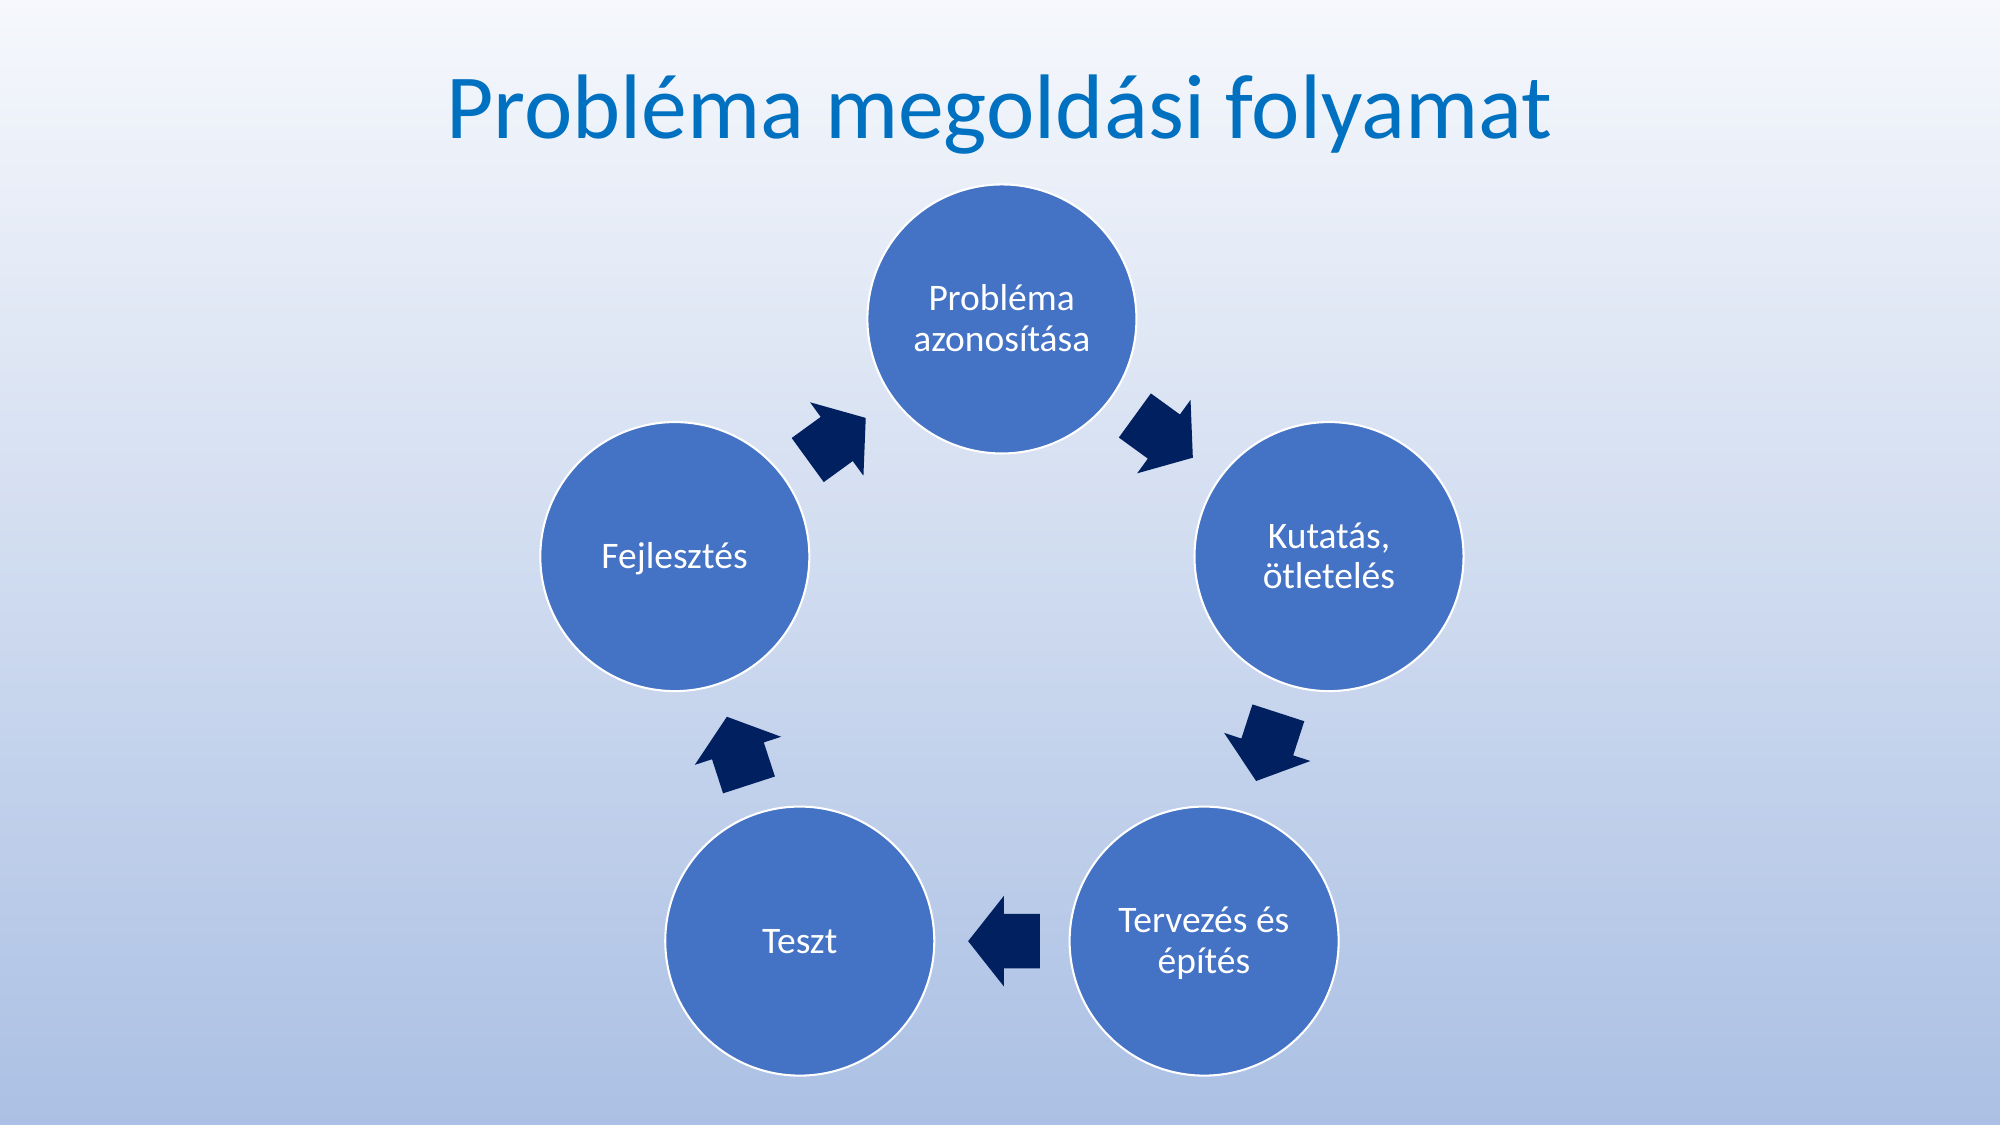

# Probléma megoldási folyamat
Probléma azonosítása

Kutatás, ötletelés

Tervezés és építés

Teszt

Fejlesztés